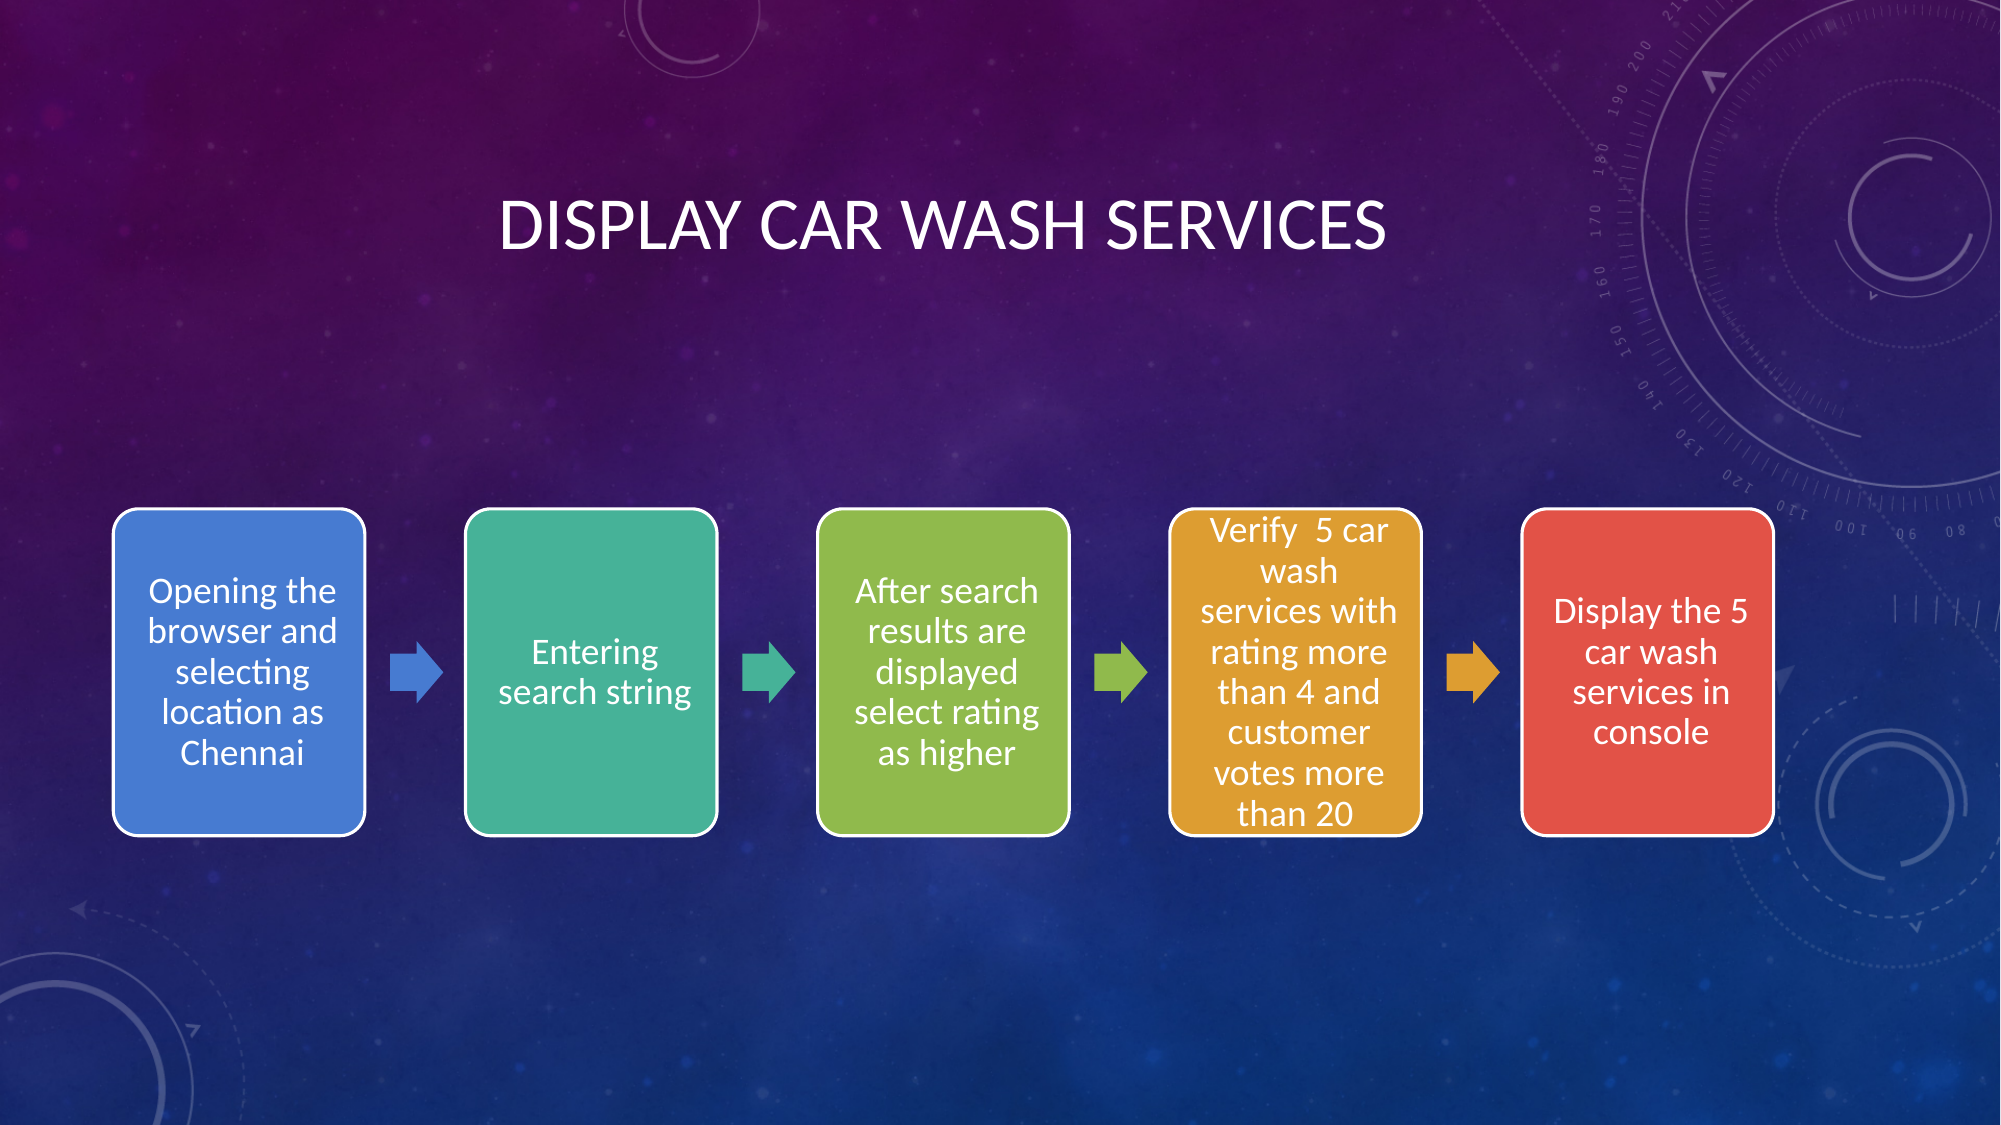

# Display car wash services
Opening the browser and selecting location as Chennai

Entering search string

After search results are displayed select rating as higher

Verify  5 car wash services with rating more than 4 and customer votes more than 20

Display the 5 car wash services in console